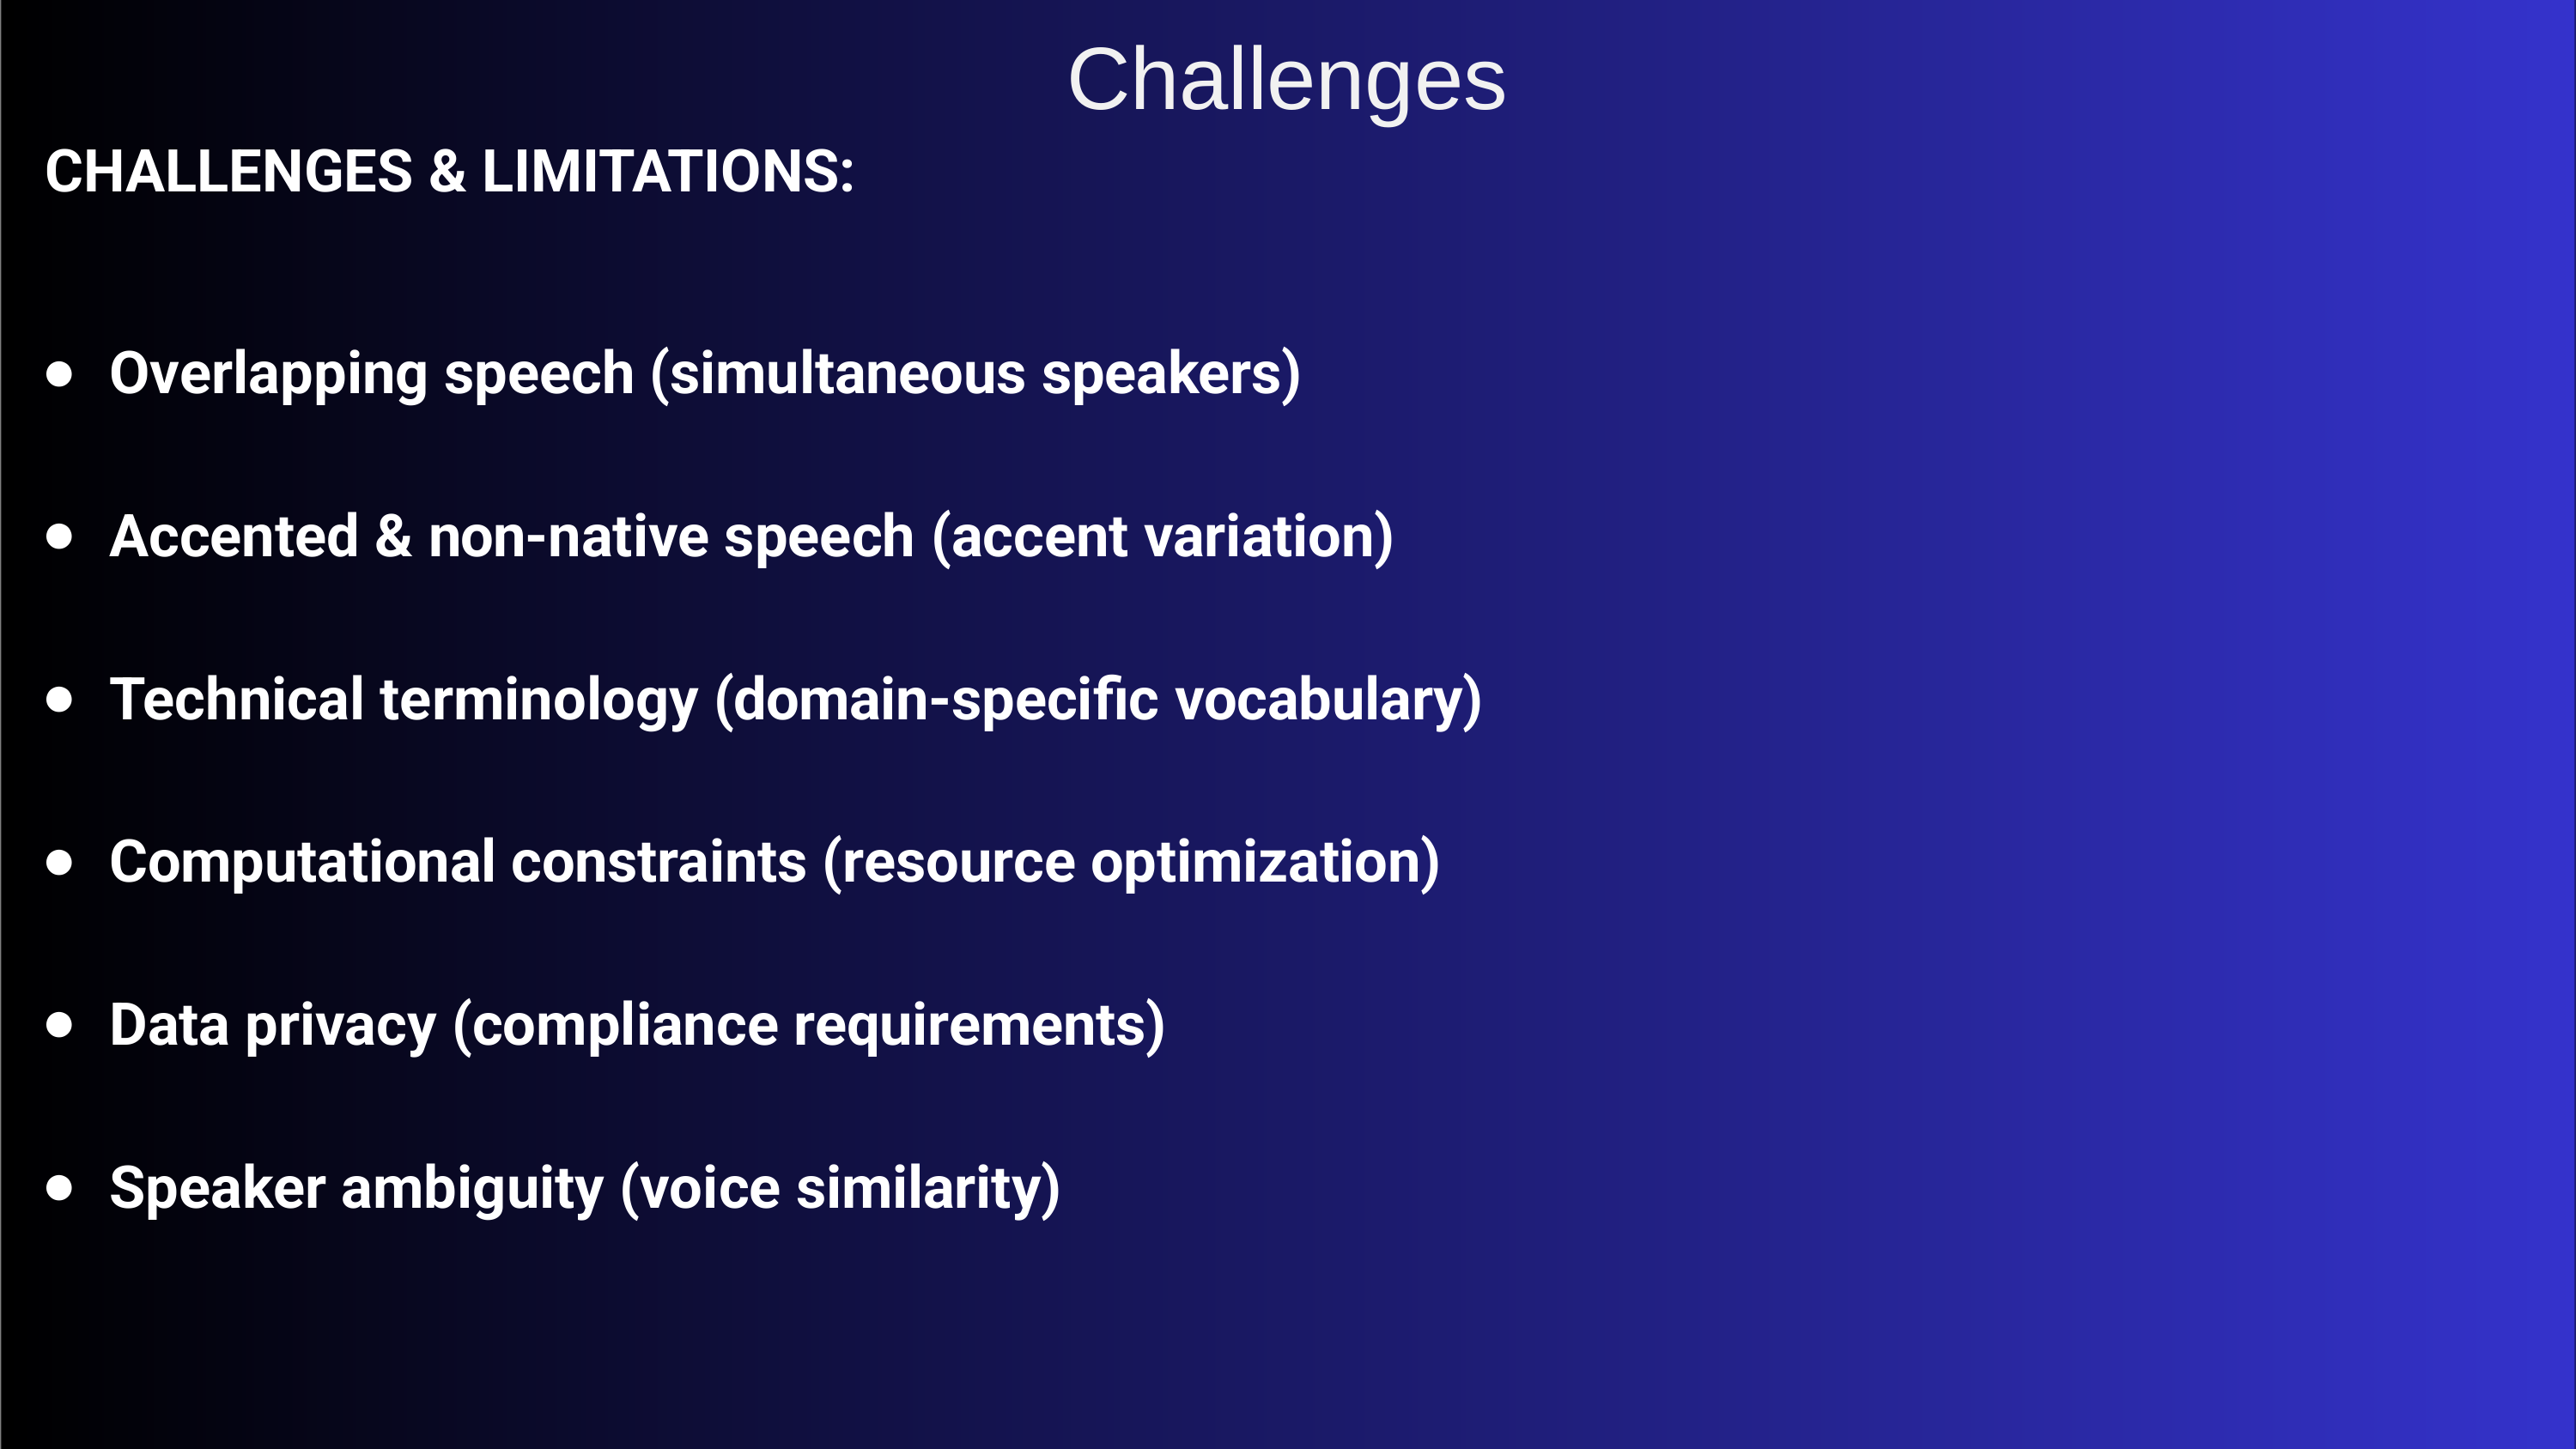

# Challenges
CHALLENGES & LIMITATIONS:

Overlapping speech (simultaneous speakers)

Accented & non-native speech (accent variation)

Technical terminology (domain-speciﬁc vocabulary)

Computational constraints (resource optimization)

Data privacy (compliance requirements)

Speaker ambiguity (voice similarity)